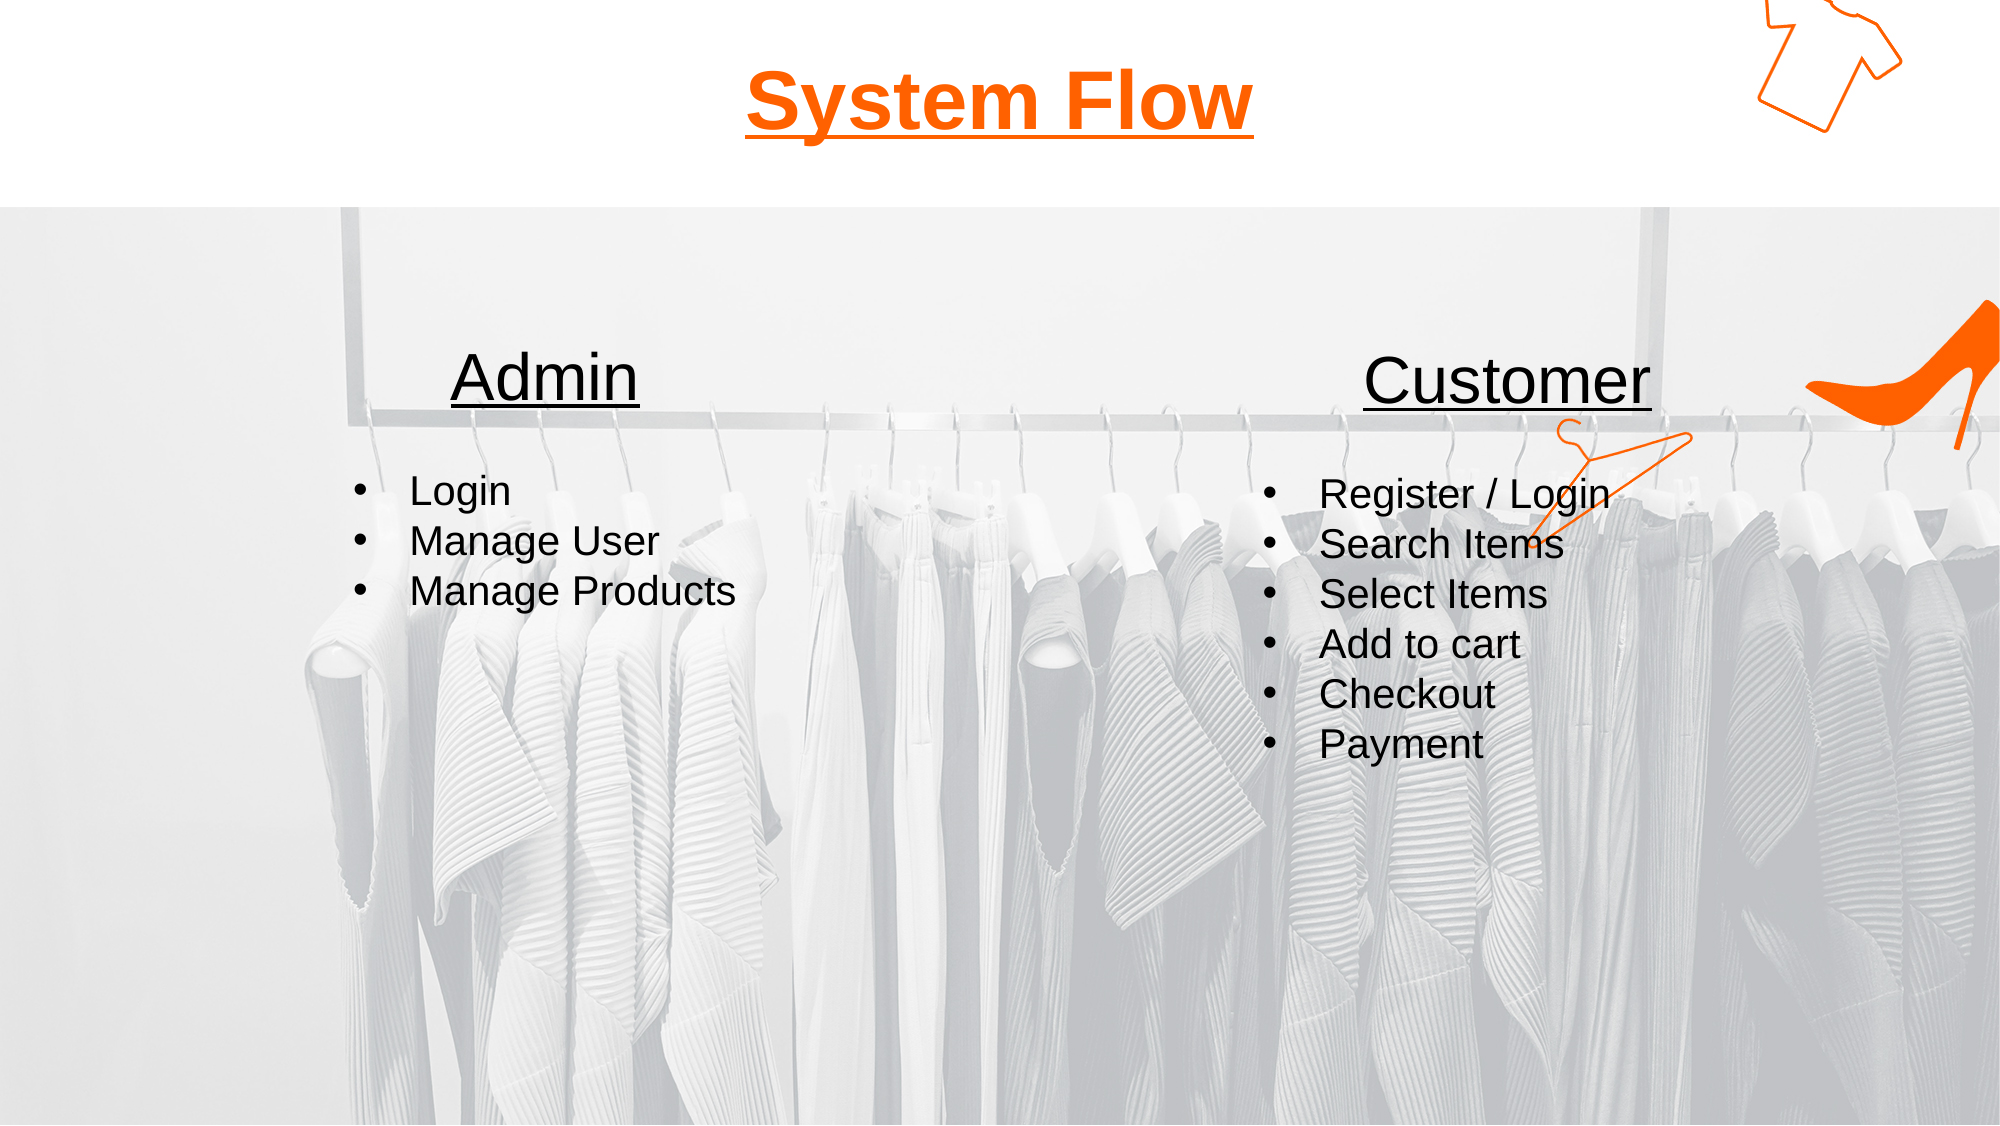

# System Flow
Admin

Login
Manage User
Manage Products
Customer

Register / Login
Search Items
Select Items
Add to cart
Checkout
Payment